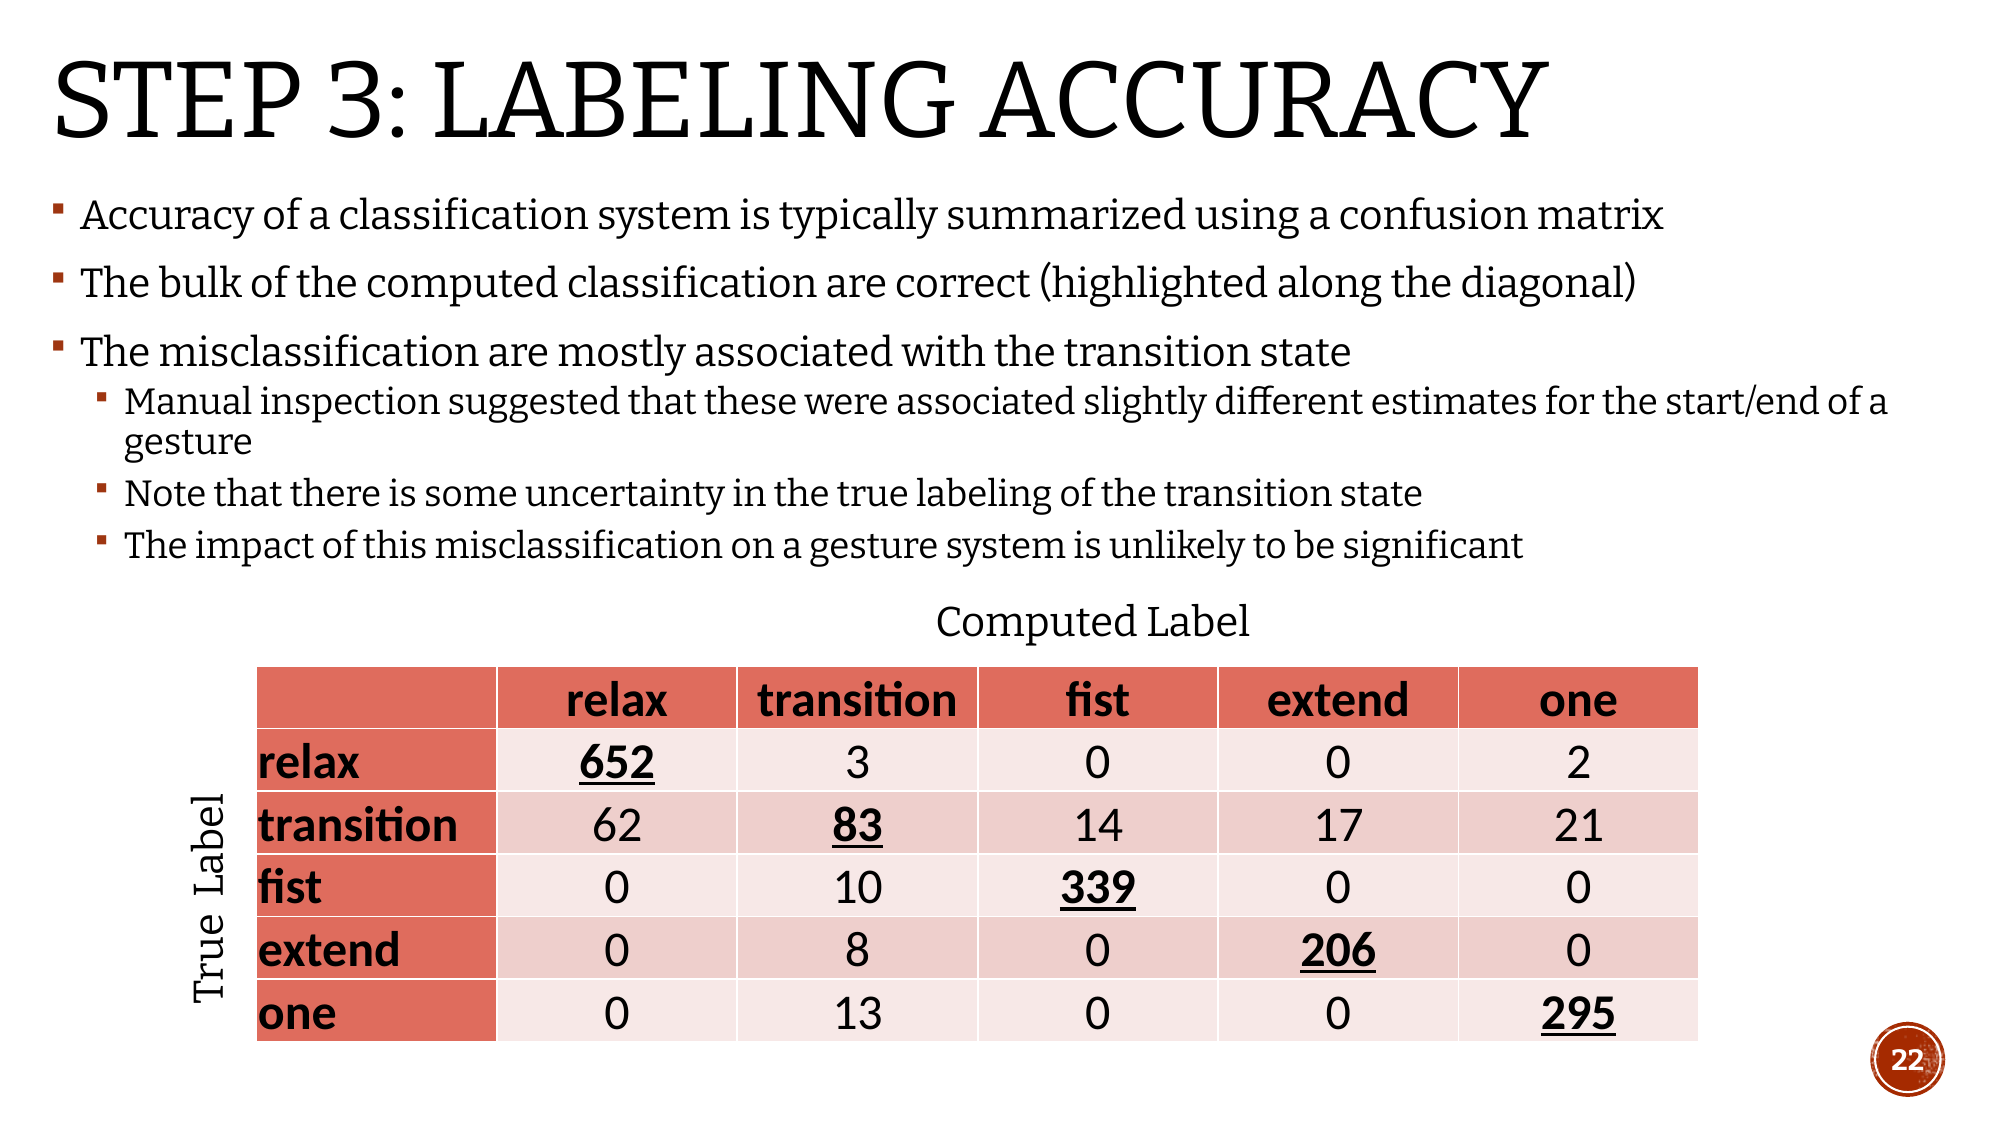

# Step 3: Labeling Accuracy
Accuracy of a classification system is typically summarized using a confusion matrix
The bulk of the computed classification are correct (highlighted along the diagonal)
The misclassification are mostly associated with the transition state
Manual inspection suggested that these were associated slightly different estimates for the start/end of a gesture
Note that there is some uncertainty in the true labeling of the transition state
The impact of this misclassification on a gesture system is unlikely to be significant
Computed Label
|  | relax | transition | fist | extend | one |
| --- | --- | --- | --- | --- | --- |
| relax | 652 | 3 | 0 | 0 | 2 |
| transition | 62 | 83 | 14 | 17 | 21 |
| fist | 0 | 10 | 339 | 0 | 0 |
| extend | 0 | 8 | 0 | 206 | 0 |
| one | 0 | 13 | 0 | 0 | 295 |
True  Label
22